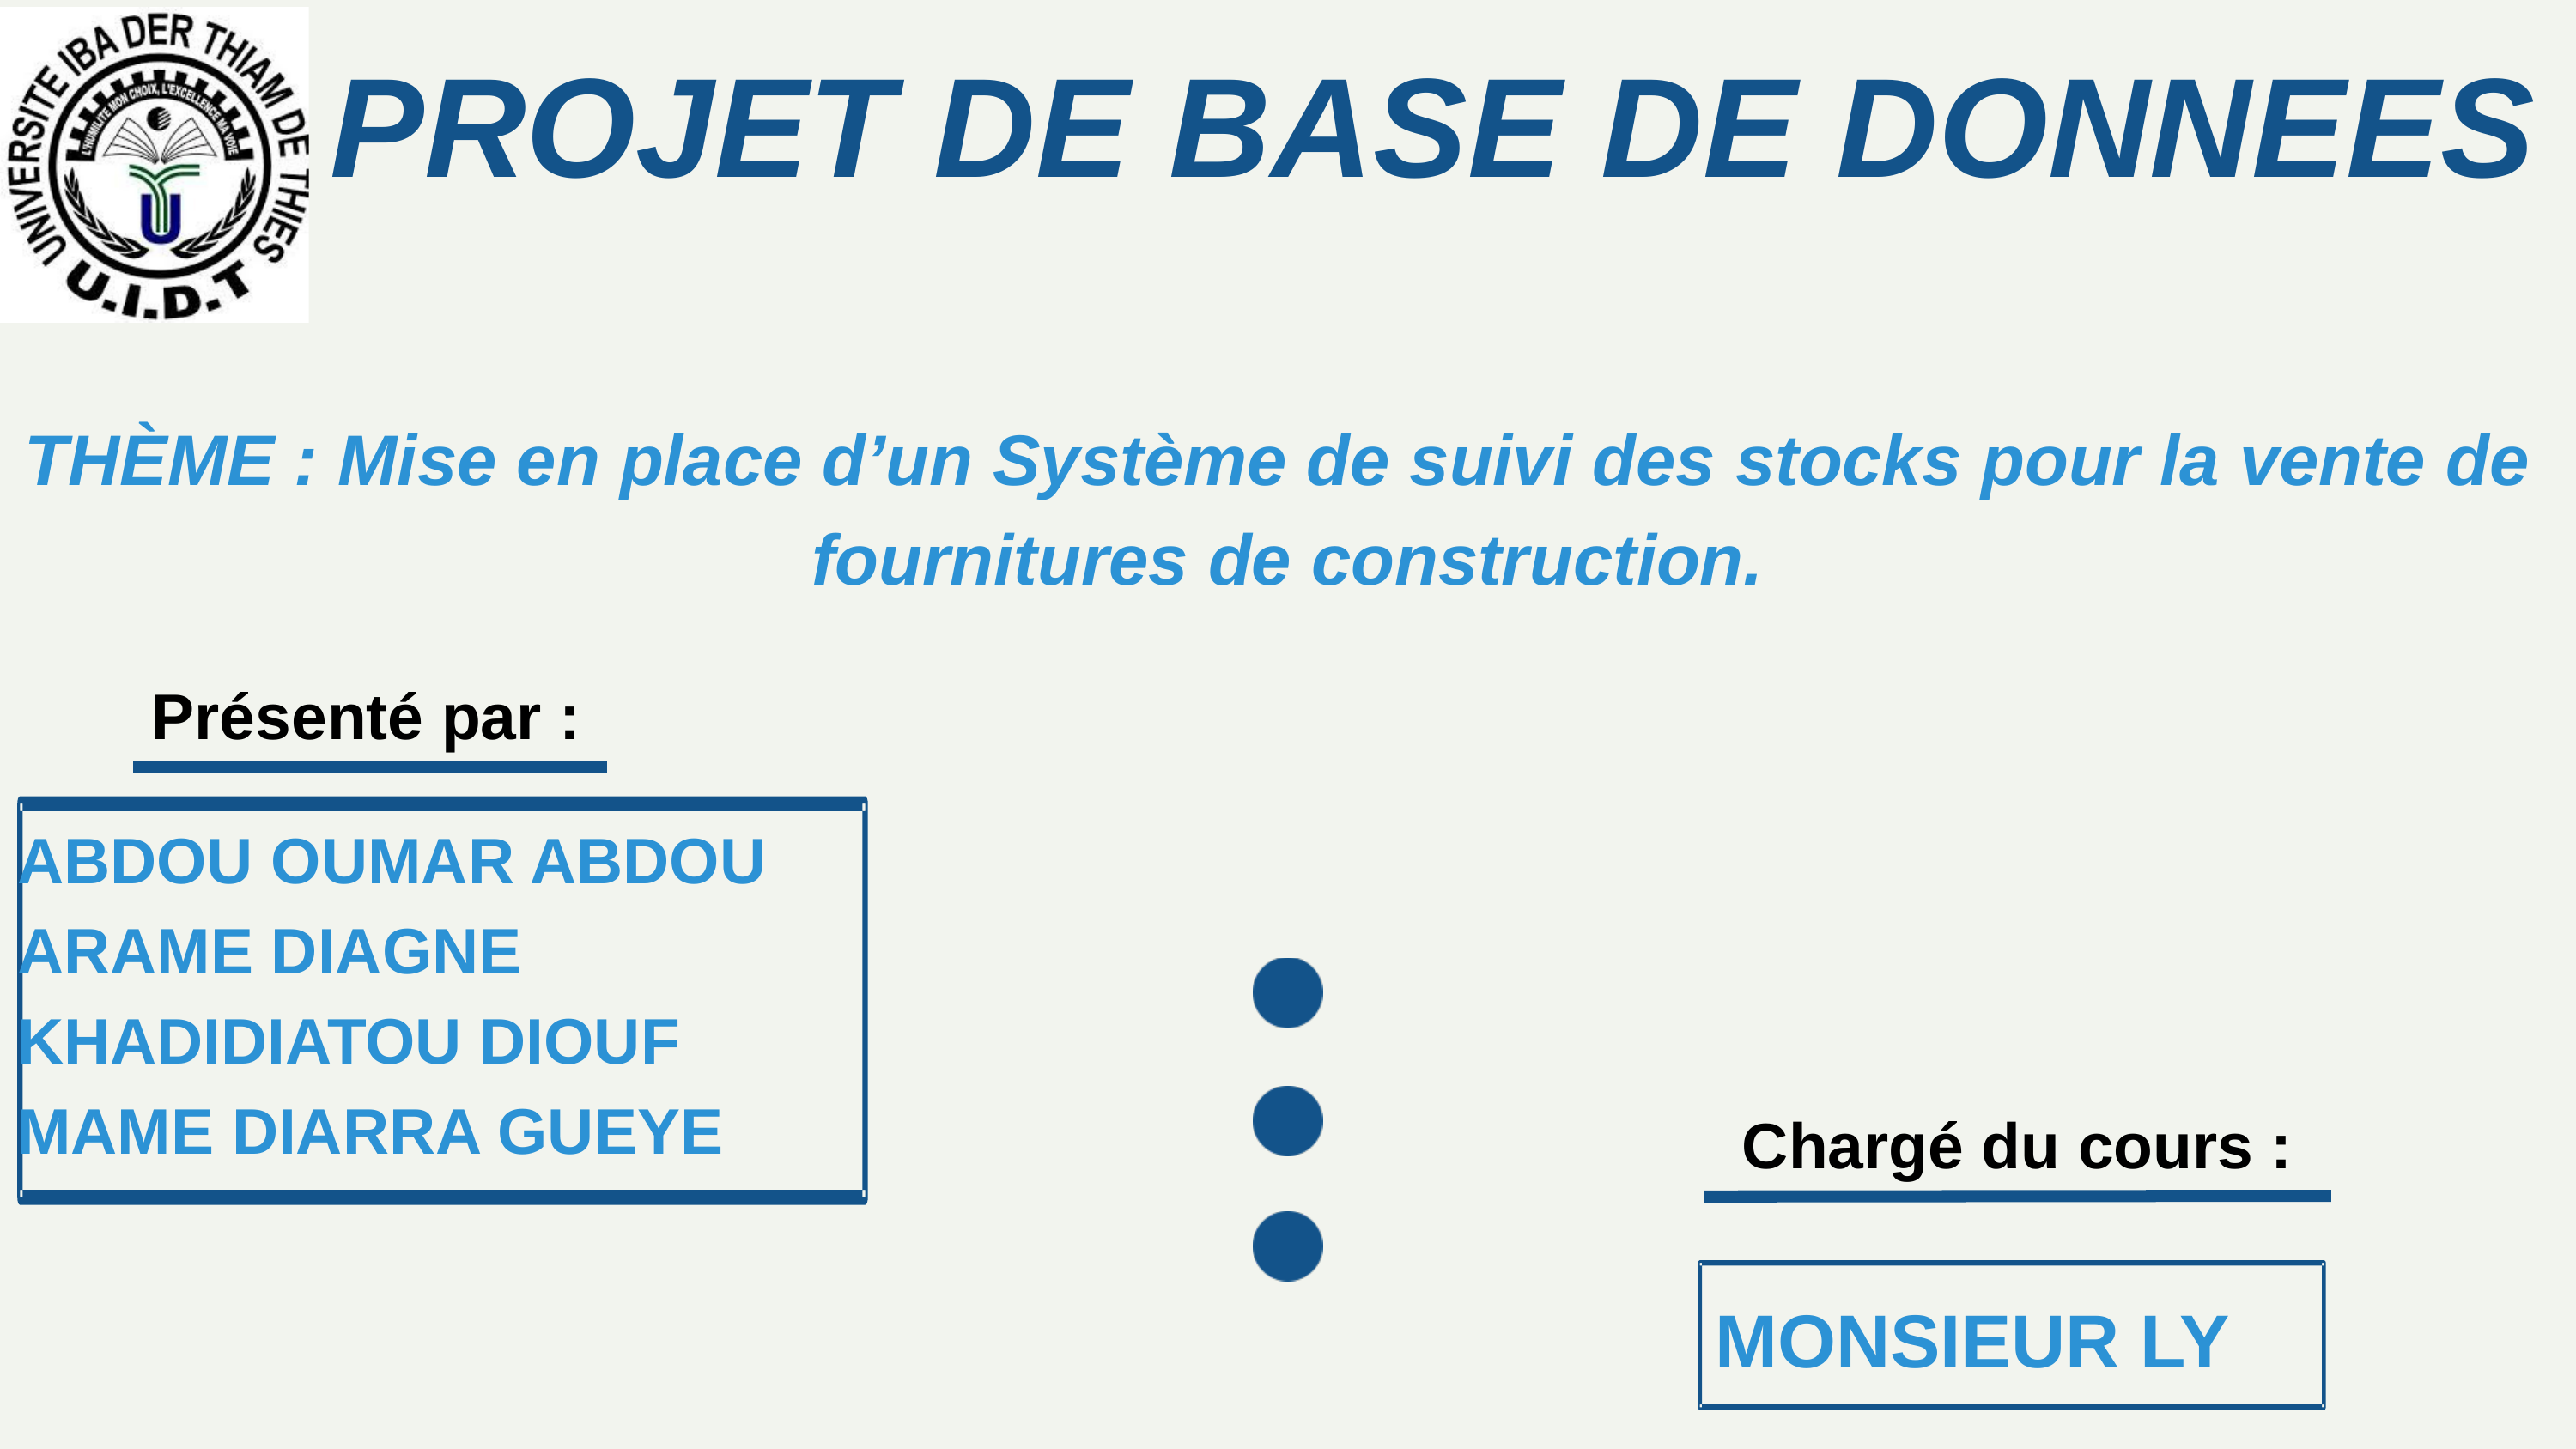

PROJET DE BASE DE DONNEES
THÈME : Mise en place d’un Système de suivi des stocks pour la vente de
fournitures de construction.

Présenté par :

ABDOU OUMAR ABDOU
ARAME DIAGNE
KHADIDIATOU DIOUF
MAME DIARRA GUEYE

Chargé du cours :

MONSIEUR LY